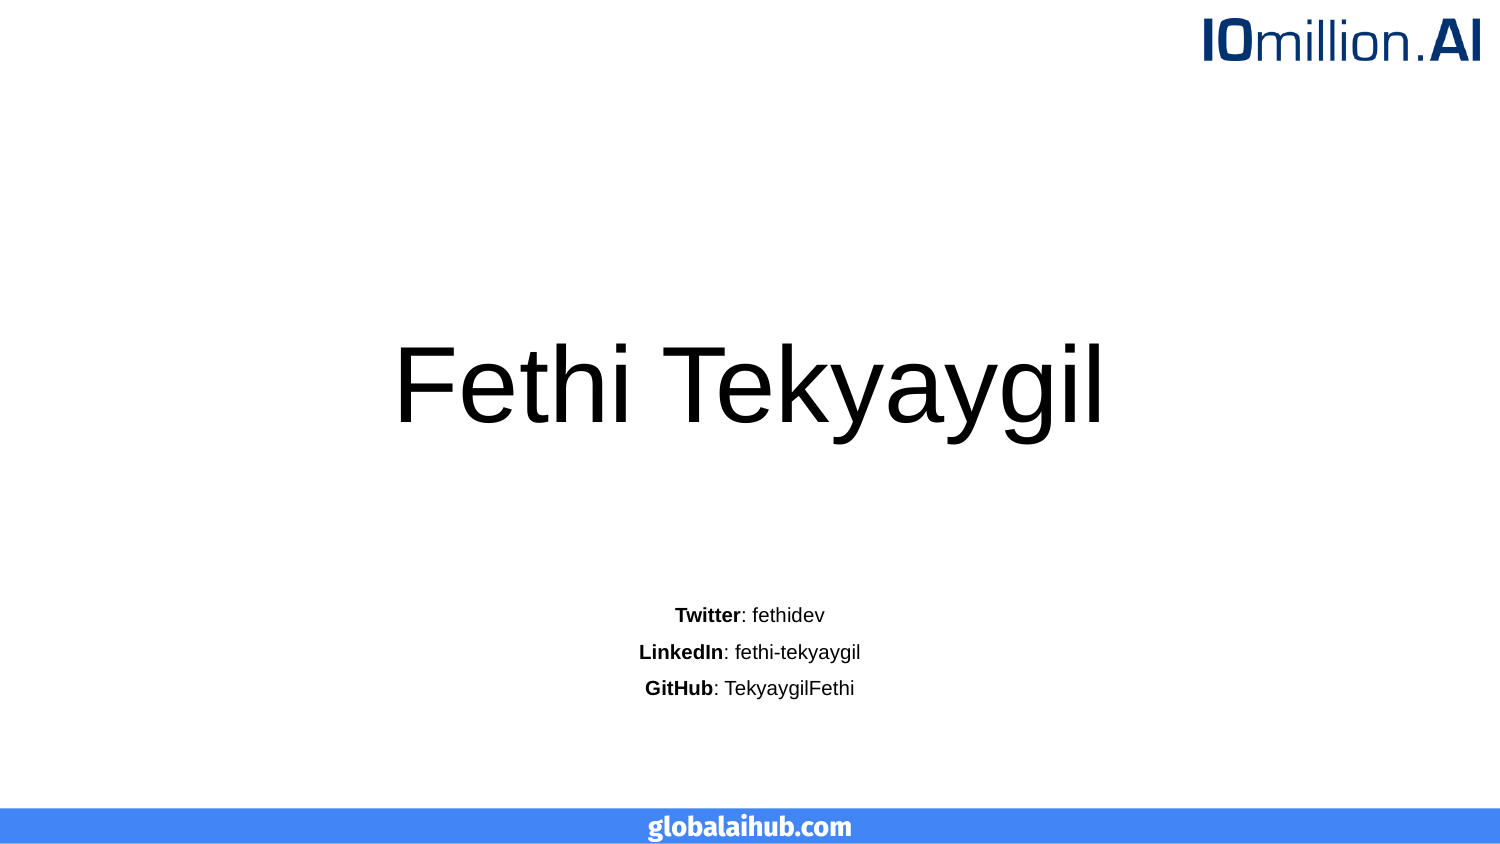

# Fethi Tekyaygil
Twitter: fethidev
LinkedIn: fethi-tekyaygil
GitHub: TekyaygilFethi